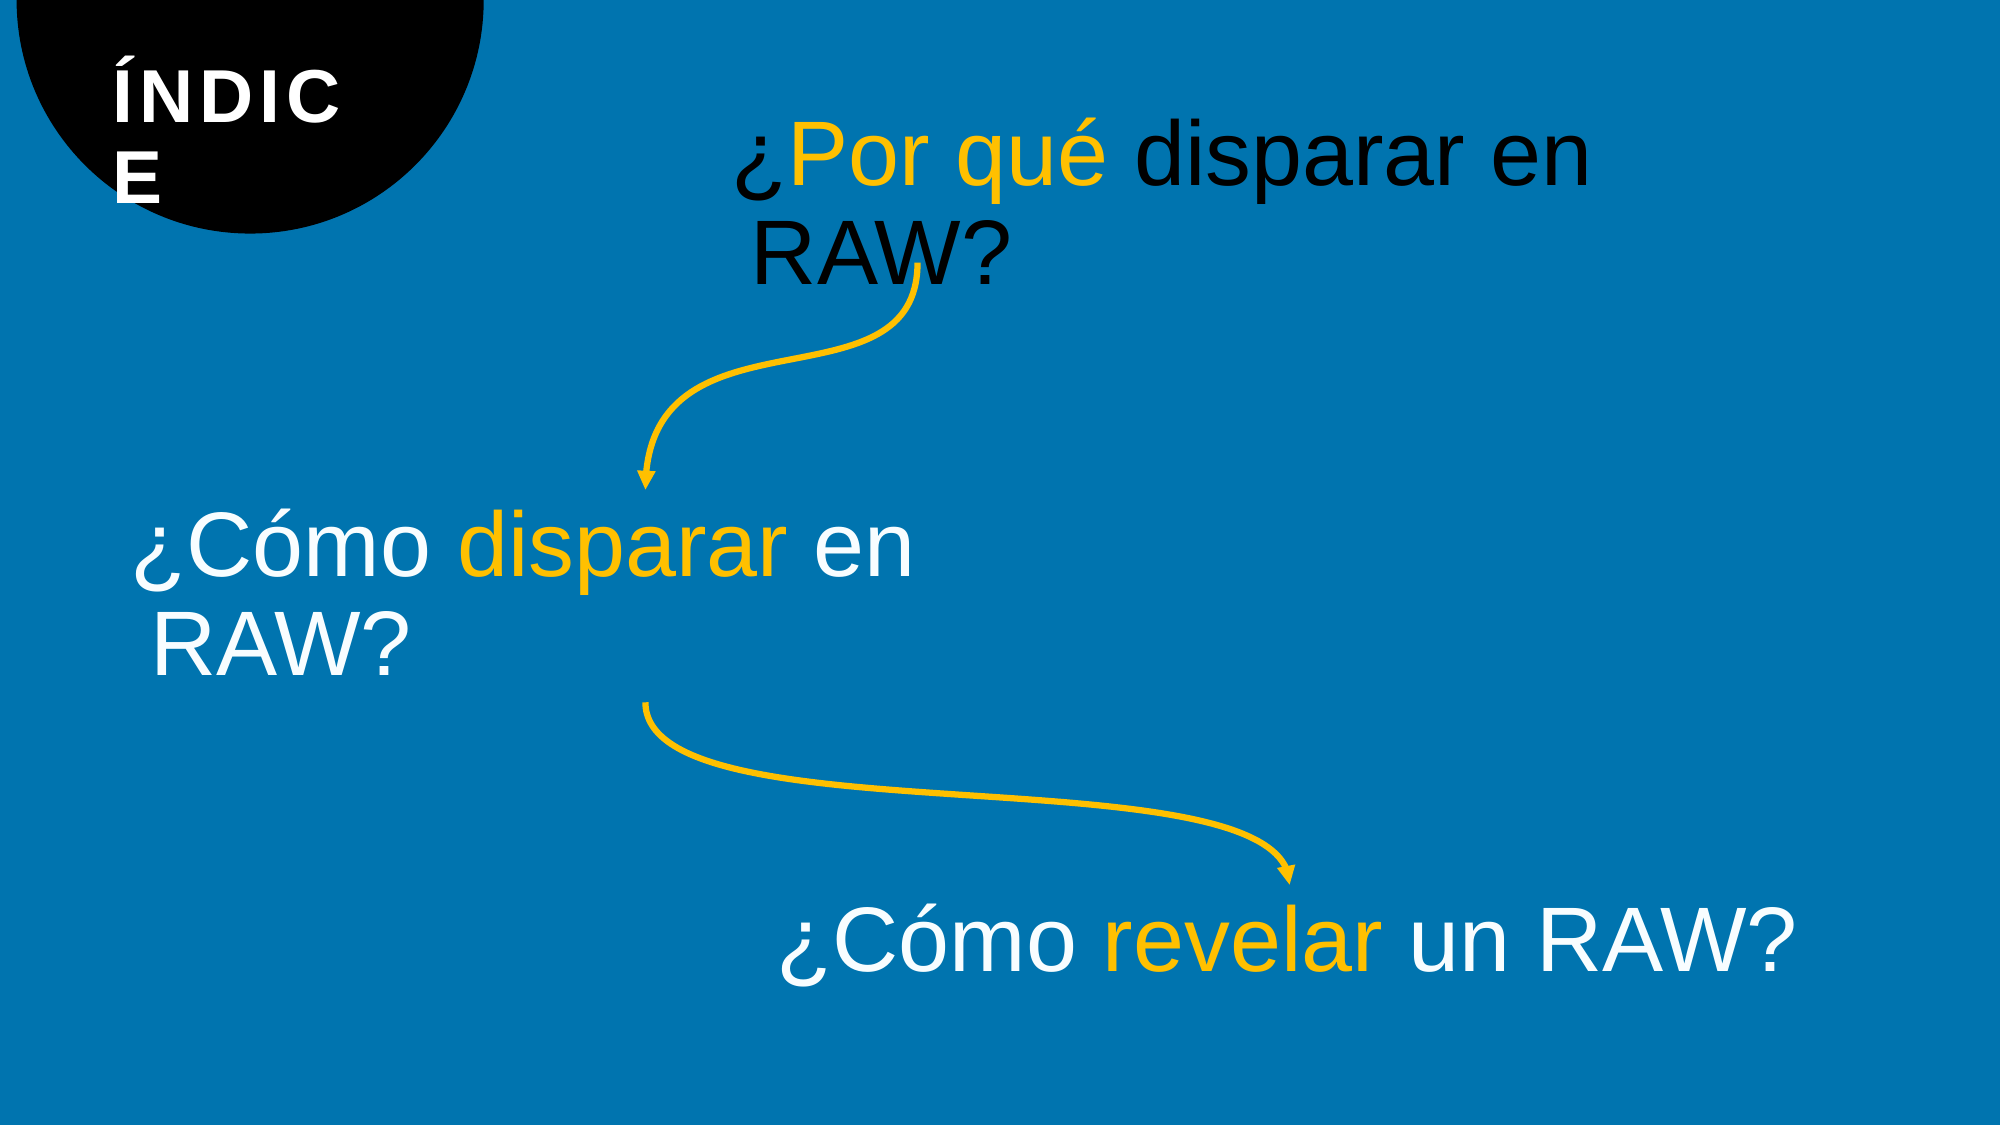

ÍNDICE
 ¿Por qué disparar en RAW?
 ¿Cómo disparar en RAW?

 ¿Cómo revelar un RAW?
3